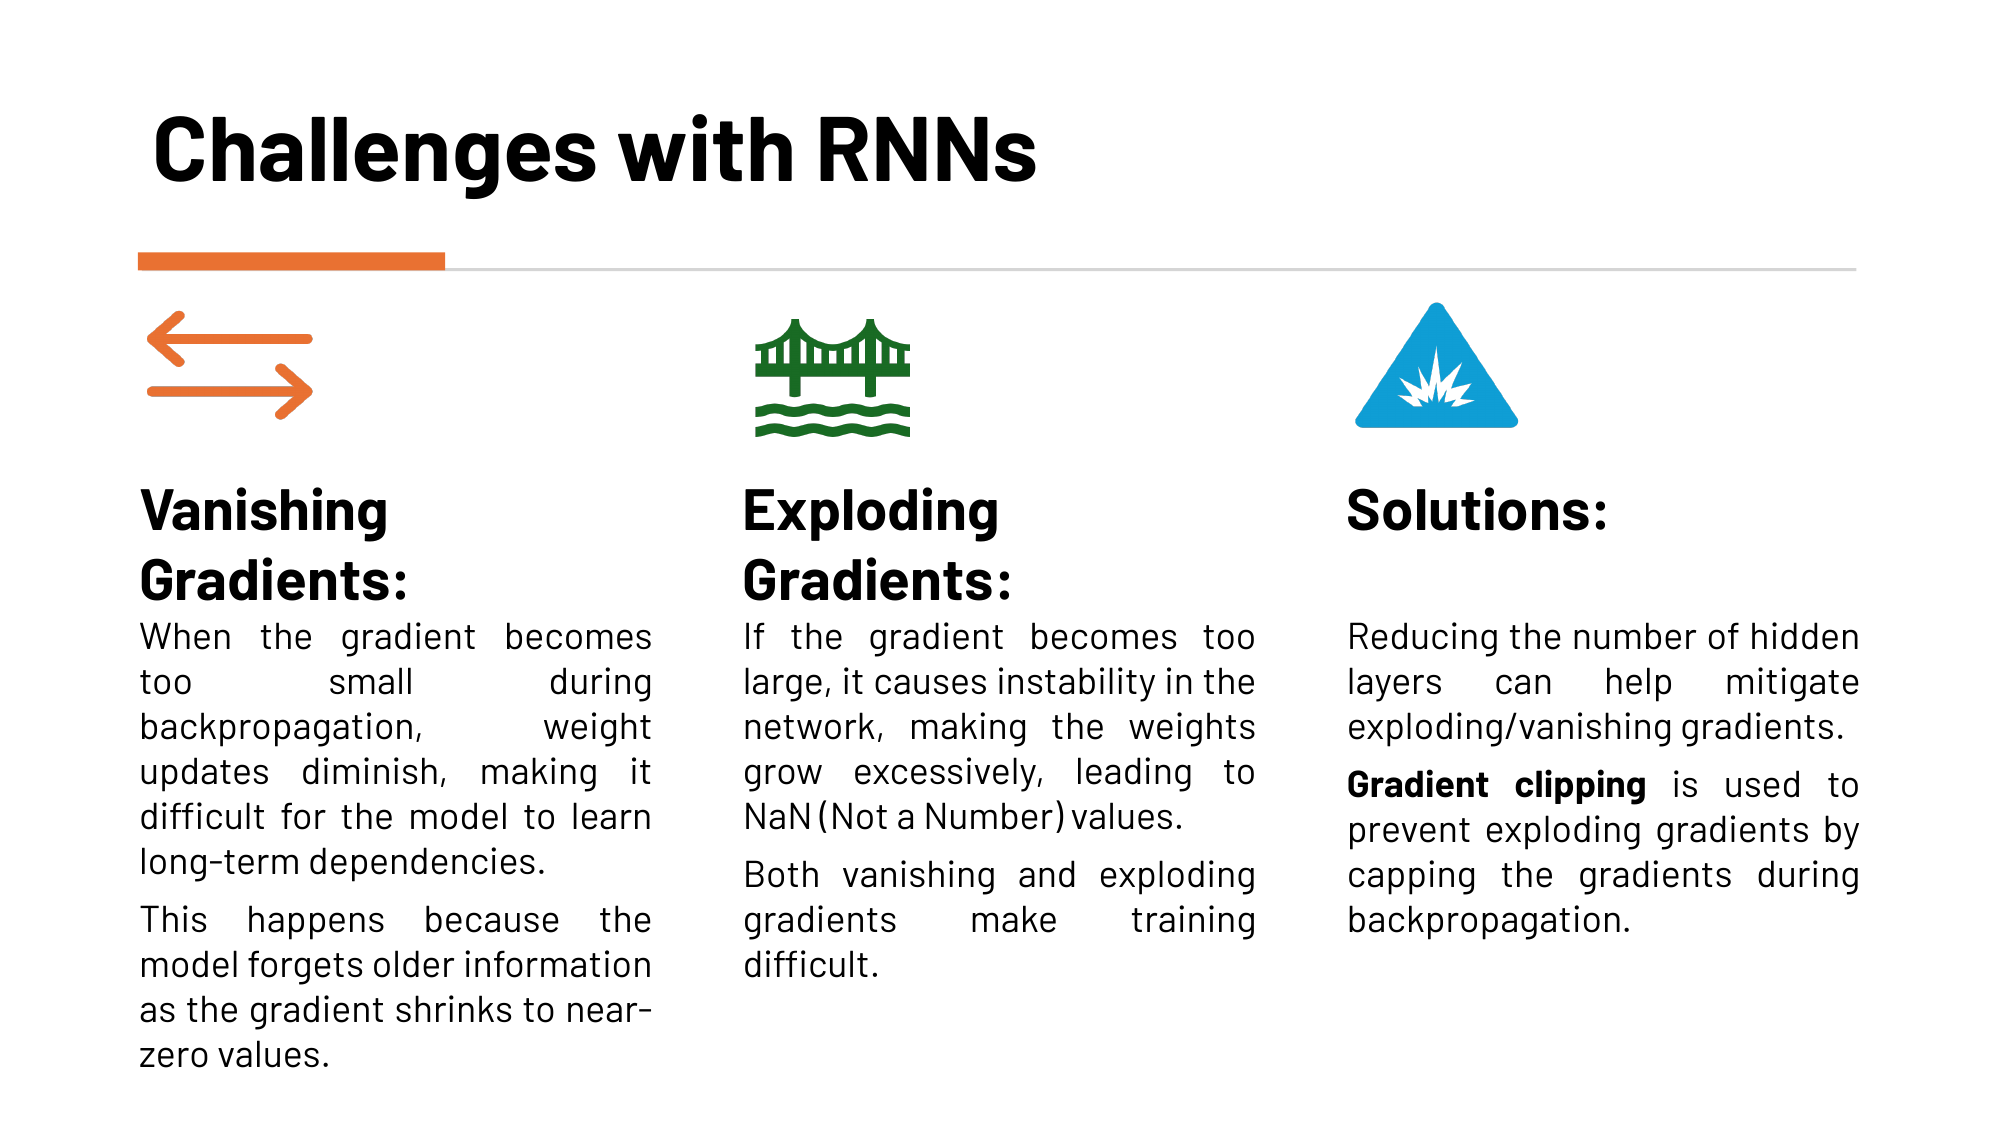

# Challenges with RNNs

Vanishing Gradients:
When the gradient becomes too small during backpropagation, weight updates diminish, making it difficult for the model to learn long-term dependencies.
This happens because the model forgets older information as the gradient shrinks to near-zero values.
Exploding Gradients:
If the gradient becomes too large, it causes instability in the network, making the weights grow excessively, leading to NaN (Not a Number) values.
Both vanishing and exploding gradients make training difficult.
Solutions:
Reducing the number of hidden layers can help mitigate exploding/vanishing gradients.
Gradient clipping is used to prevent exploding gradients by capping the gradients during backpropagation.